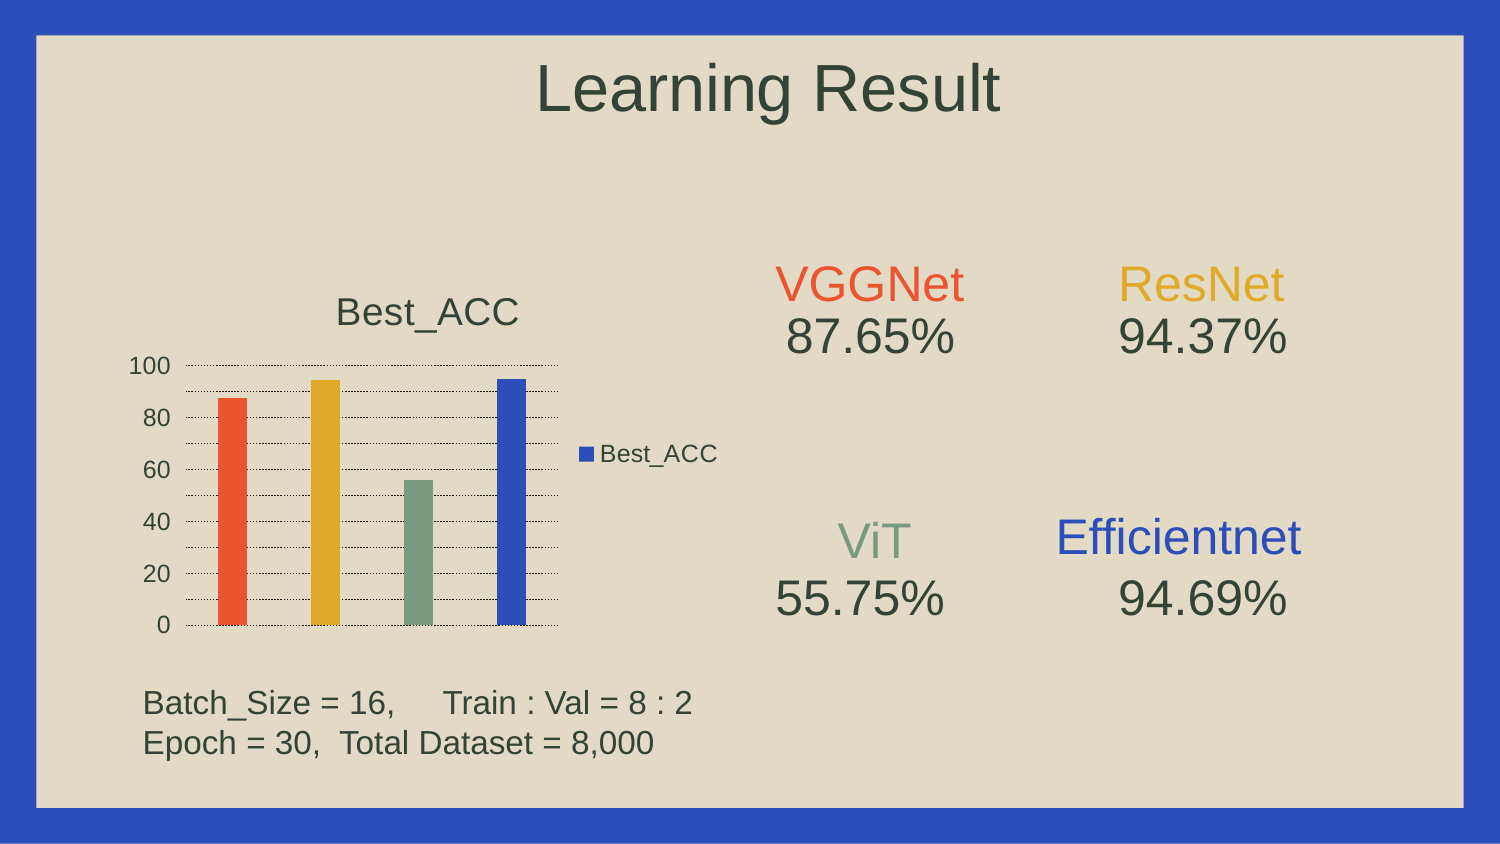

Learning Result
VGGNet
ResNet
87.65%
94.37%

Efficientnet
ViT
94.69%
55.75%

### Chart: Best_ACC

| Category | Best_ACC |
|---|---|
| VGGNet | 87.65 |
| ResNet | 94.37 |
| ViT | 55.75 |
| Efficientnet | 94.69 |
Batch_Size = 16,	Train : Val = 8 : 2
Epoch = 30,  Total Dataset = 8,000